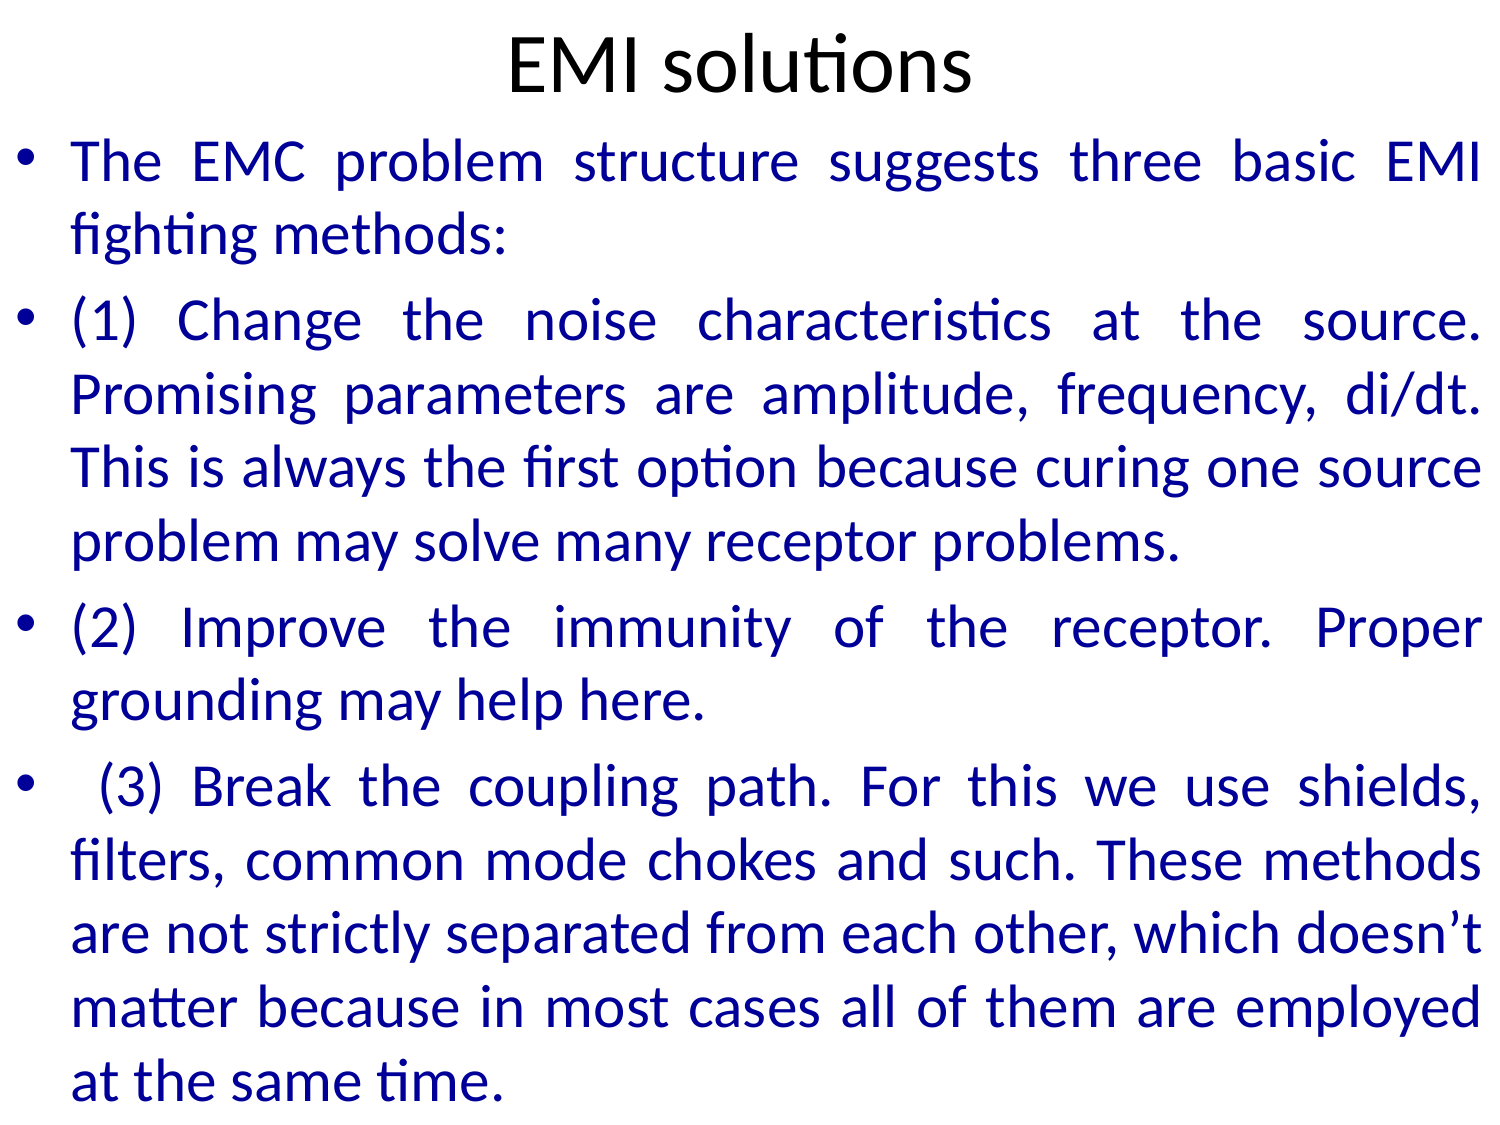

# EMI solutions
The EMC problem structure suggests three basic EMI fighting methods:
(1) Change the noise characteristics at the source. Promising parameters are amplitude, frequency, di/dt. This is always the first option because curing one source problem may solve many receptor problems.
(2) Improve the immunity of the receptor. Proper grounding may help here.
 (3) Break the coupling path. For this we use shields, filters, common mode chokes and such. These methods are not strictly separated from each other, which doesn’t matter because in most cases all of them are employed at the same time.